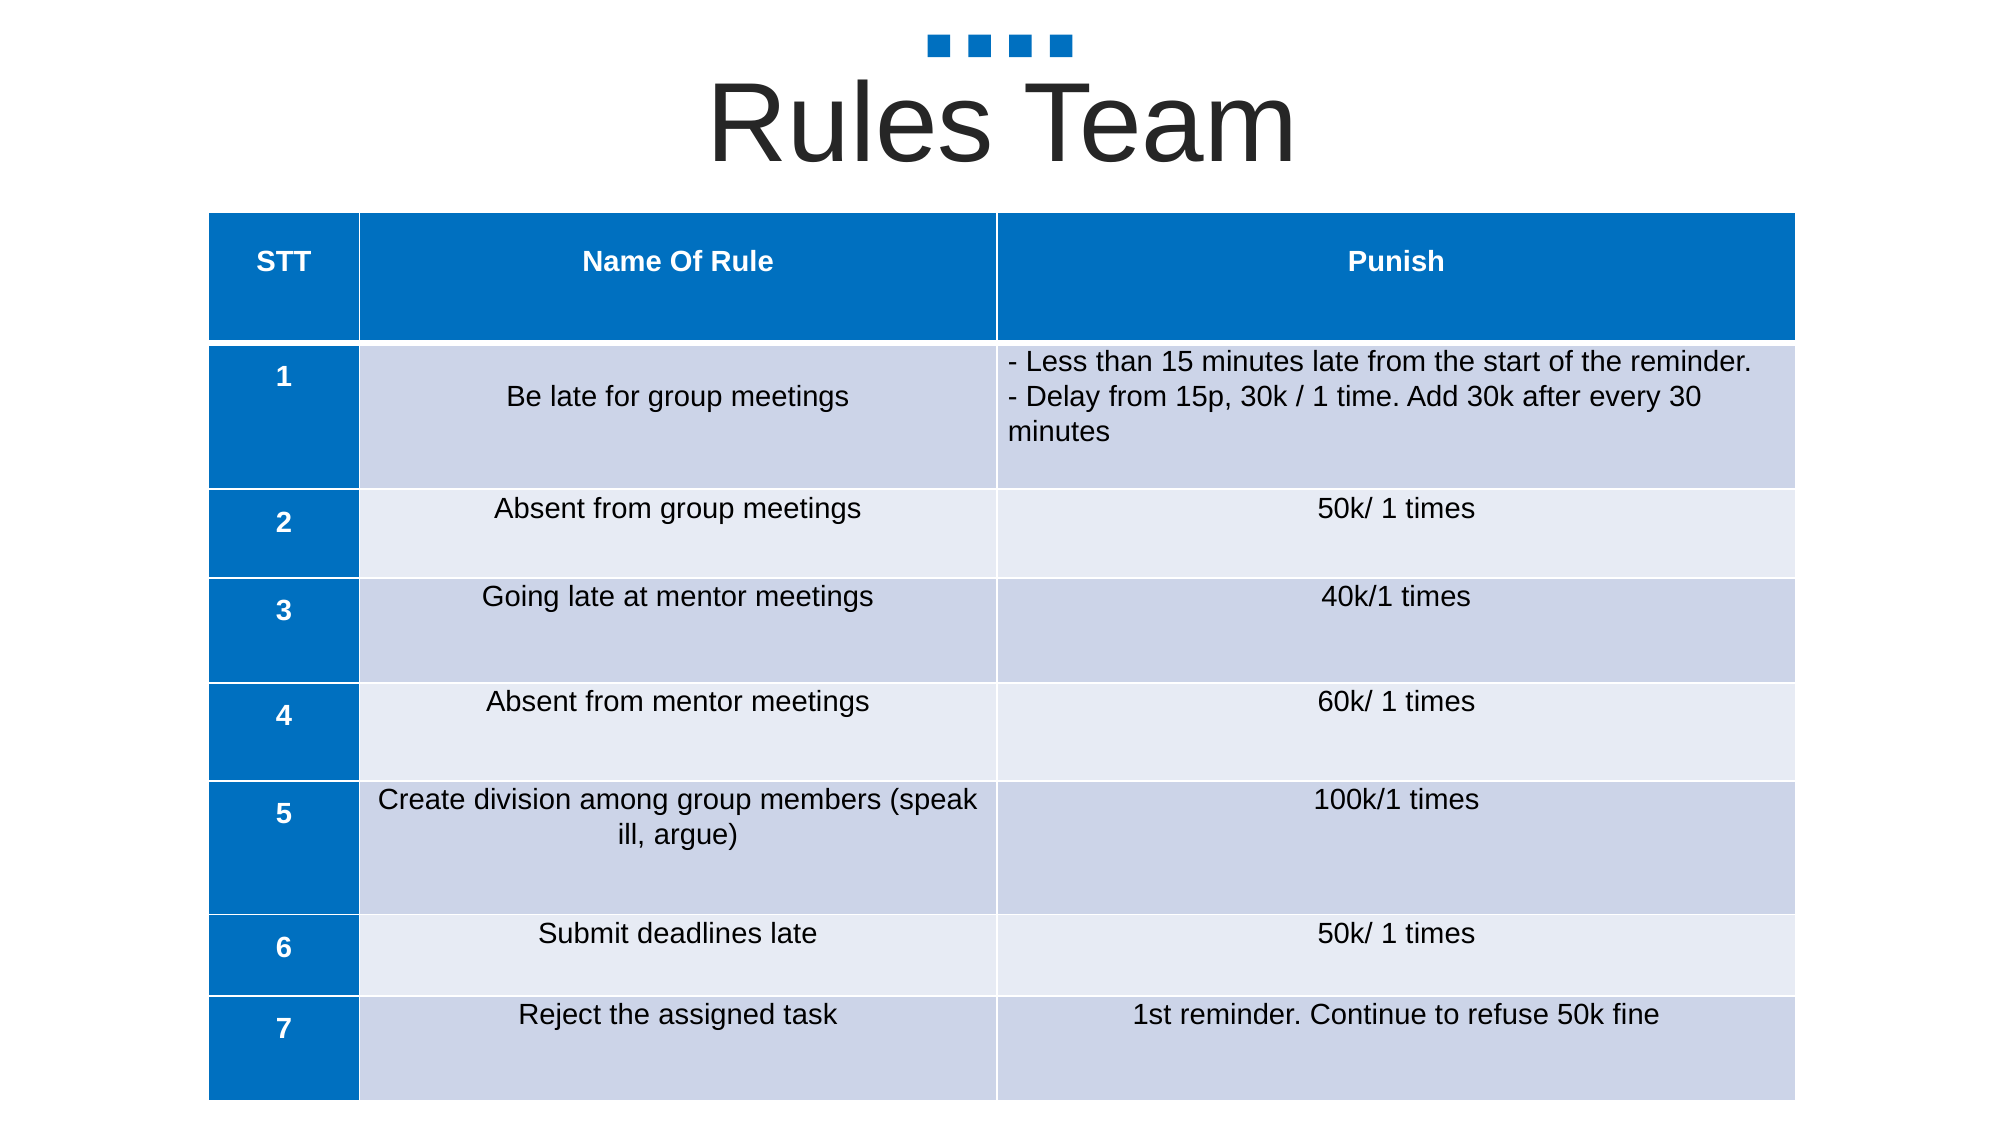

Rules Team
| STT | Name Of Rule | Punish |
| --- | --- | --- |
| 1 | Be late for group meetings | - Less than 15 minutes late from the start of the reminder. - Delay from 15p, 30k / 1 time. Add 30k after every 30 minutes |
| 2 | Absent from group meetings | 50k/ 1 times |
| 3 | Going late at mentor meetings | 40k/1 times |
| 4 | Absent from mentor meetings | 60k/ 1 times |
| 5 | Create division among group members (speak ill, argue) | 100k/1 times |
| 6 | Submit deadlines late | 50k/ 1 times |
| 7 | Reject the assigned task | 1st reminder. Continue to refuse 50k fine |